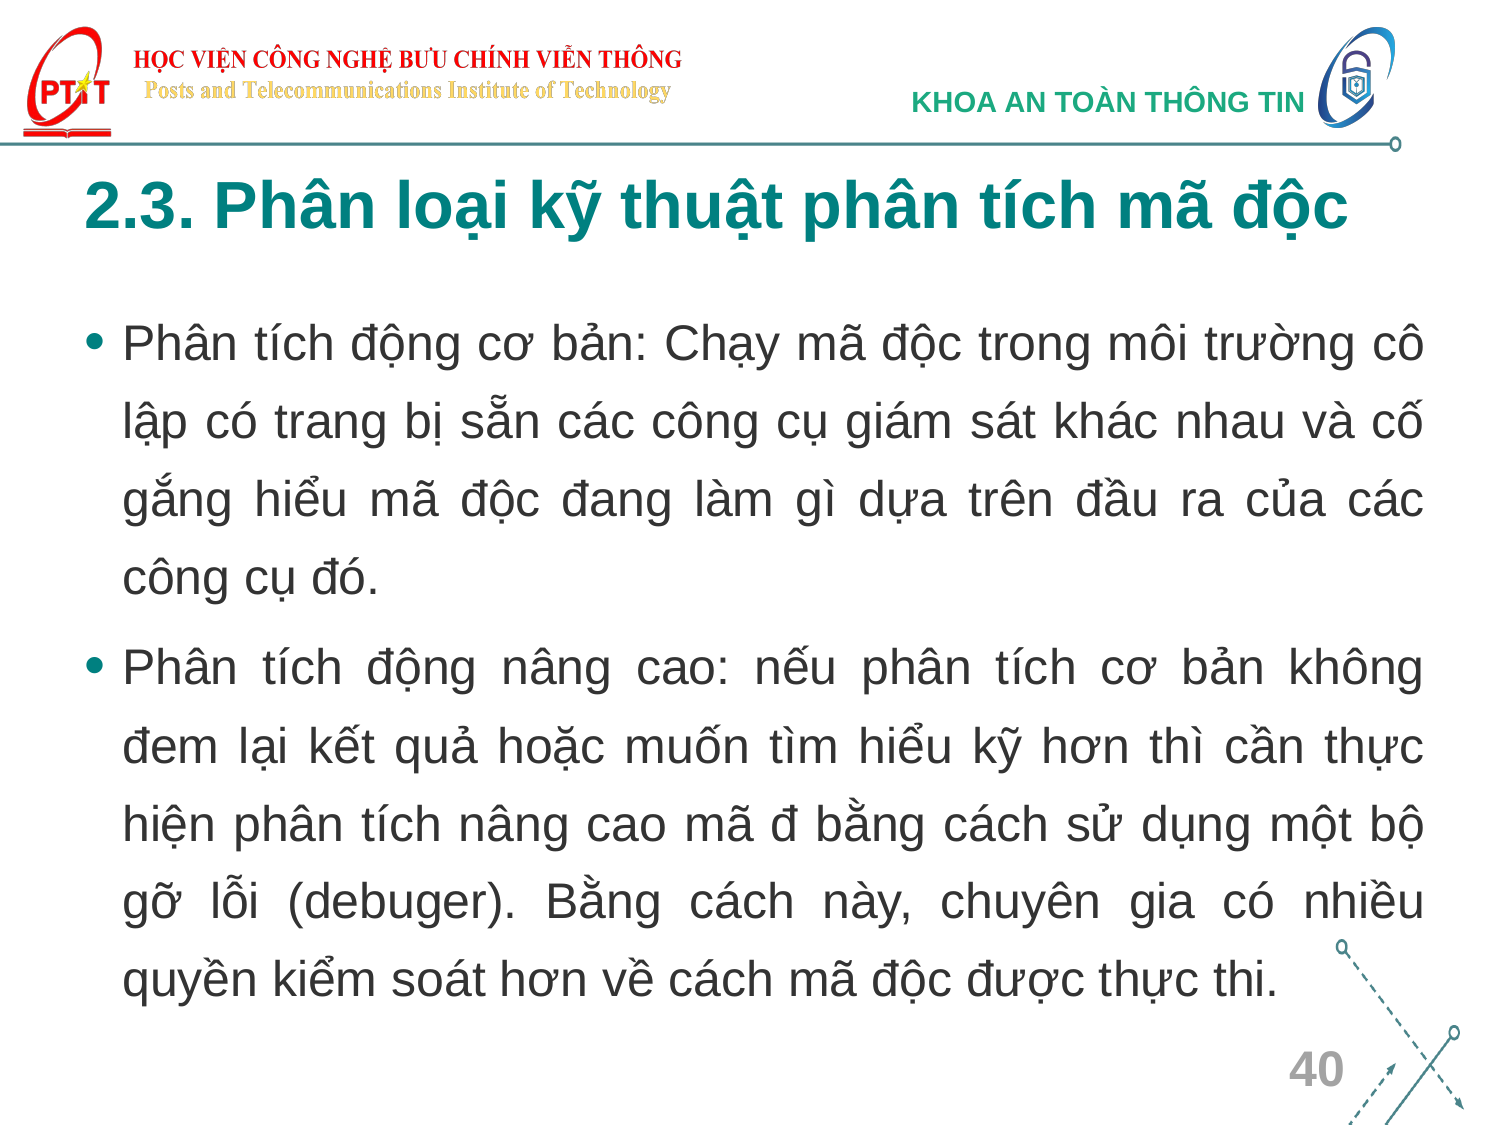

2.3. Phân loại kỹ thuật phân tích mã độc
Phân tích động cơ bản: Chạy mã độc trong môi trường cô lập có trang bị sẵn các công cụ giám sát khác nhau và cố gắng hiểu mã độc đang làm gì dựa trên đầu ra của các công cụ đó.
Phân tích động nâng cao: nếu phân tích cơ bản không đem lại kết quả hoặc muốn tìm hiểu kỹ hơn thì cần thực hiện phân tích nâng cao mã đ bằng cách sử dụng một bộ gỡ lỗi (debuger). Bằng cách này, chuyên gia có nhiều quyền kiểm soát hơn về cách mã độc được thực thi.